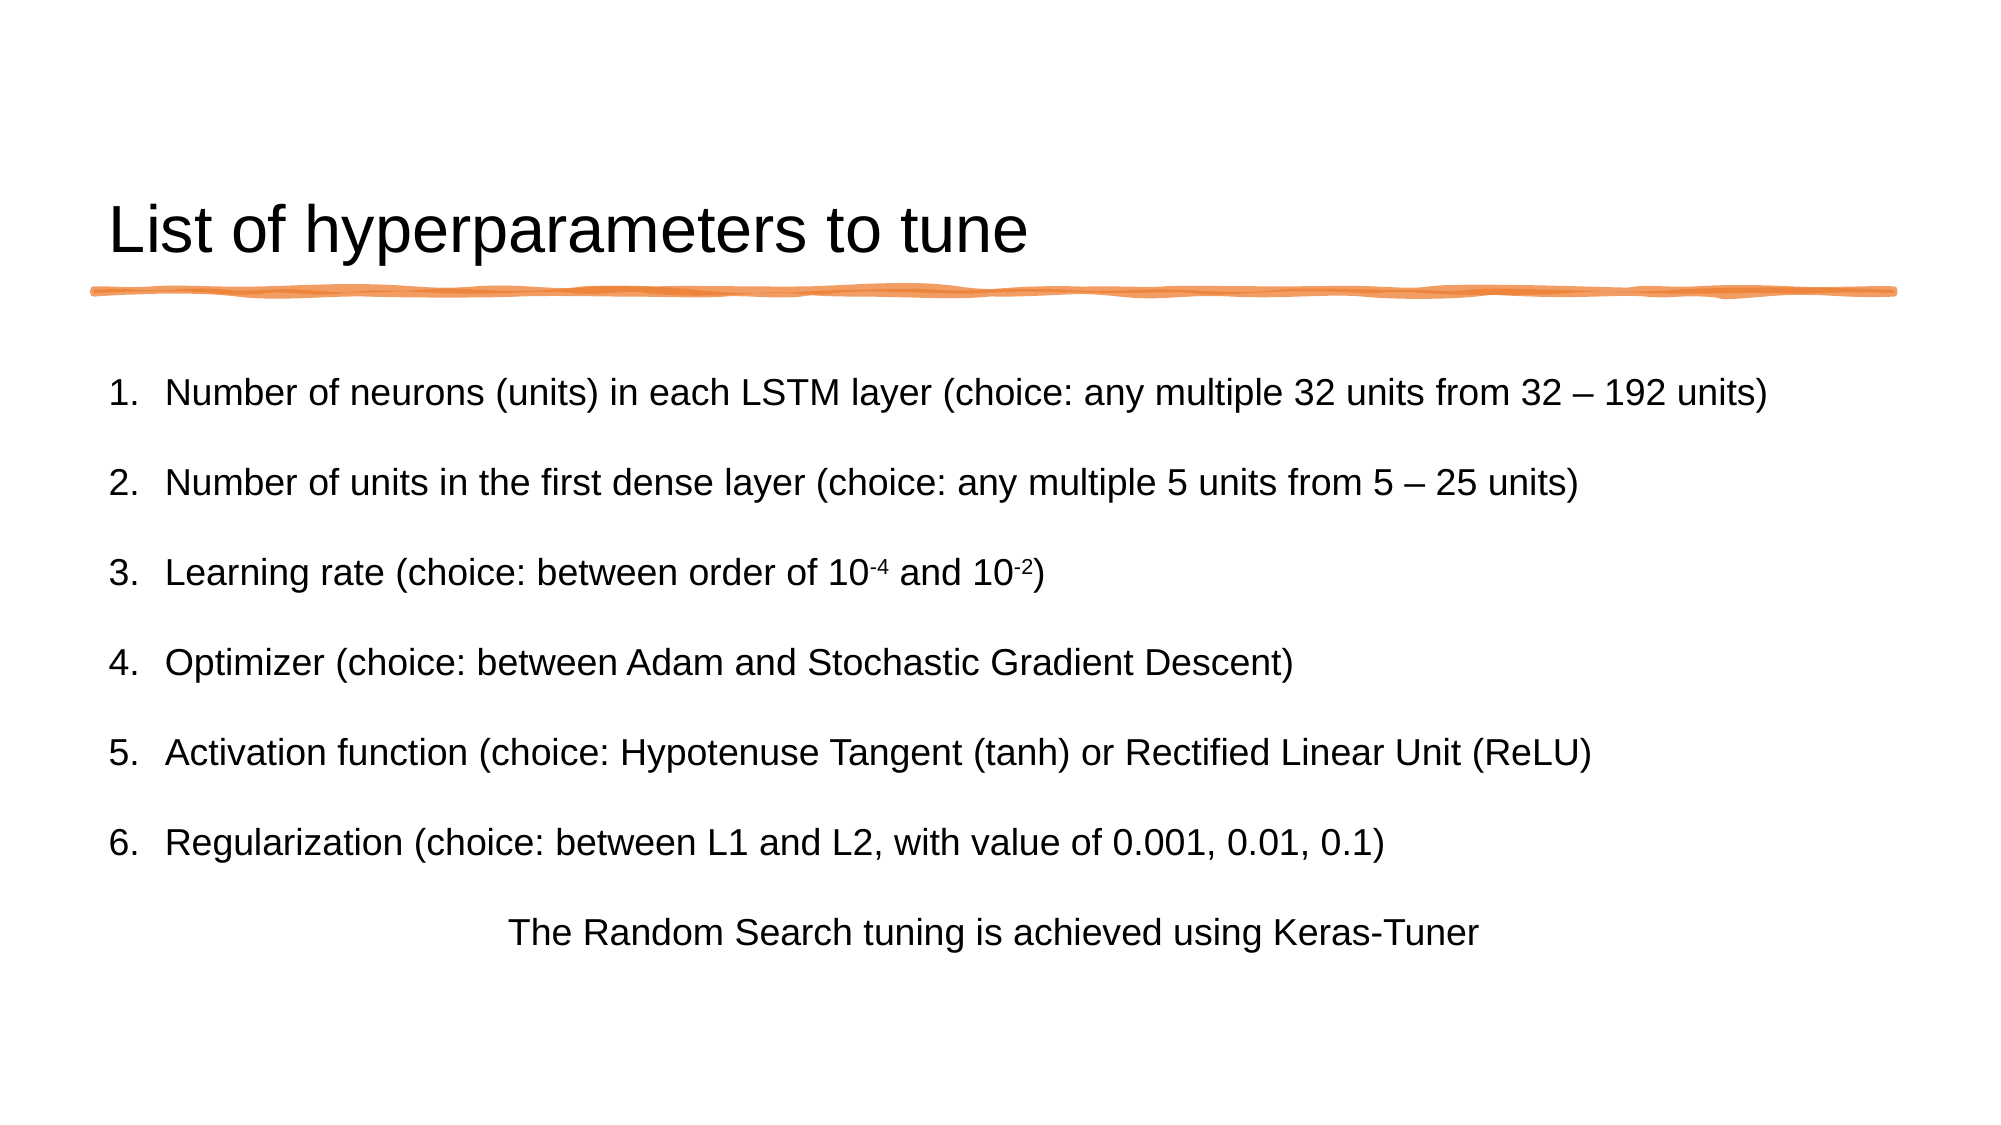

# List of hyperparameters to tune

Number of neurons (units) in each LSTM layer (choice: any multiple 32 units from 32 – 192 units)

Number of units in the first dense layer (choice: any multiple 5 units from 5 – 25 units)

Learning rate (choice: between order of 10-4 and 10-2)

Optimizer (choice: between Adam and Stochastic Gradient Descent)

Activation function (choice: Hypotenuse Tangent (tanh) or Rectified Linear Unit (ReLU)

Regularization (choice: between L1 and L2, with value of 0.001, 0.01, 0.1)

The Random Search tuning is achieved using Keras-Tuner